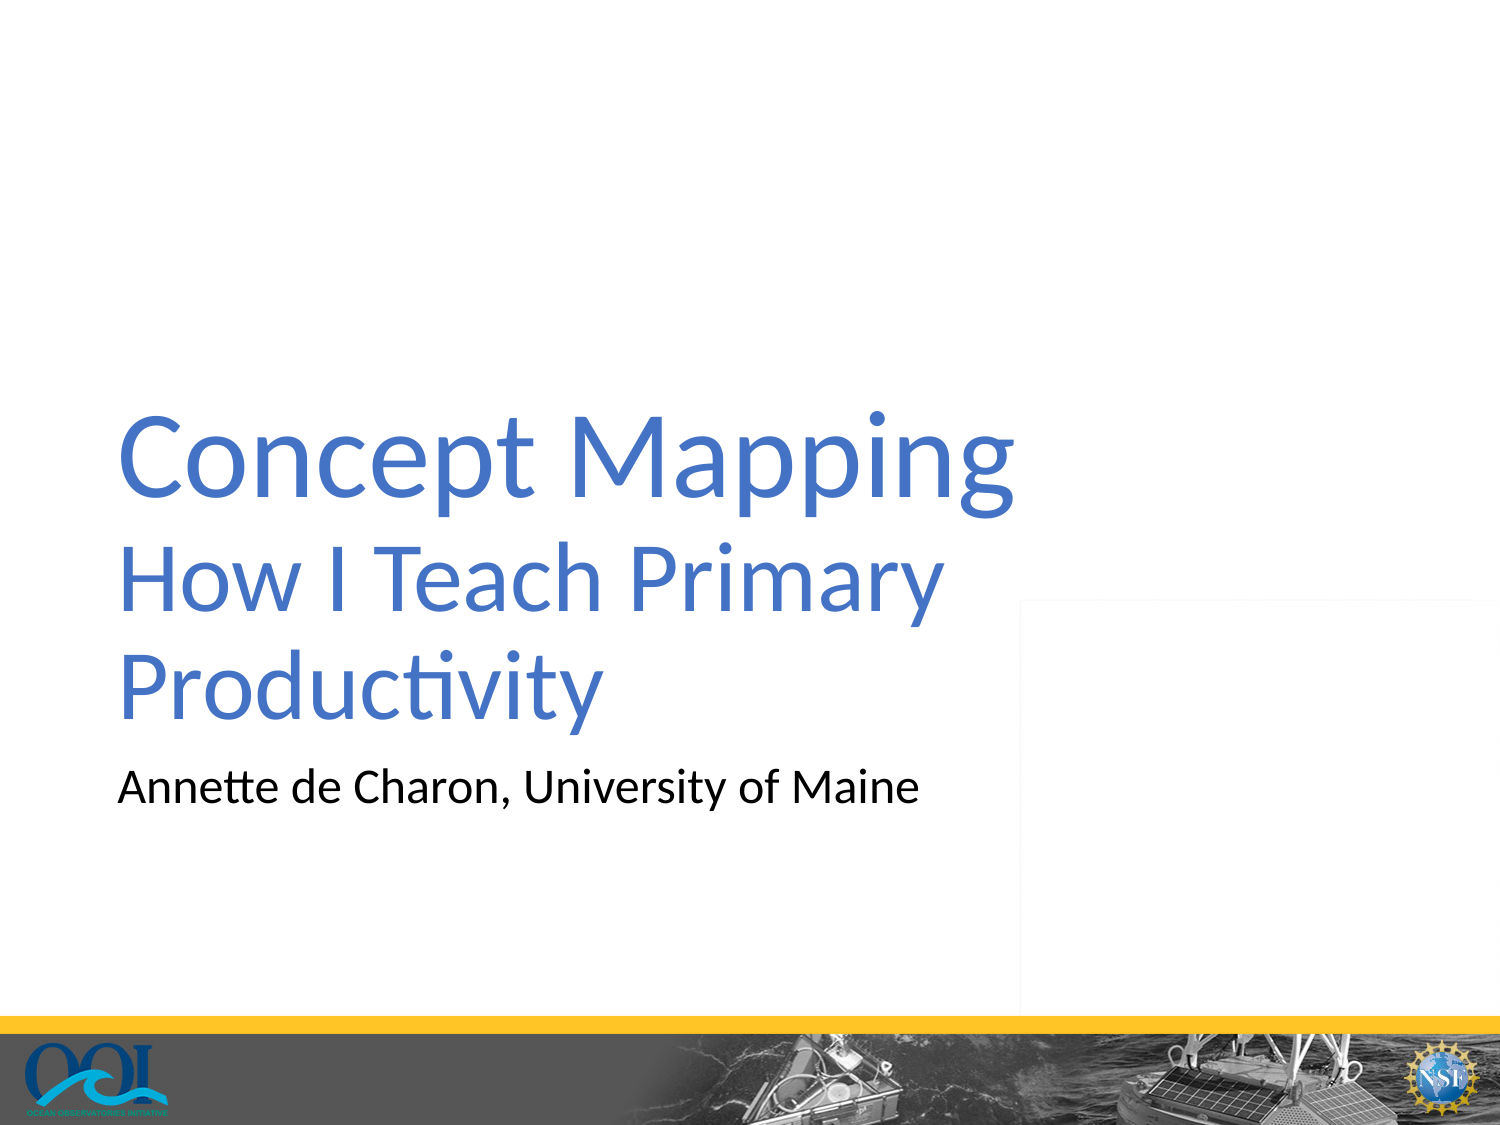

# Concept Mapping How I Teach Primary Productivity
Annette de Charon, University of Maine